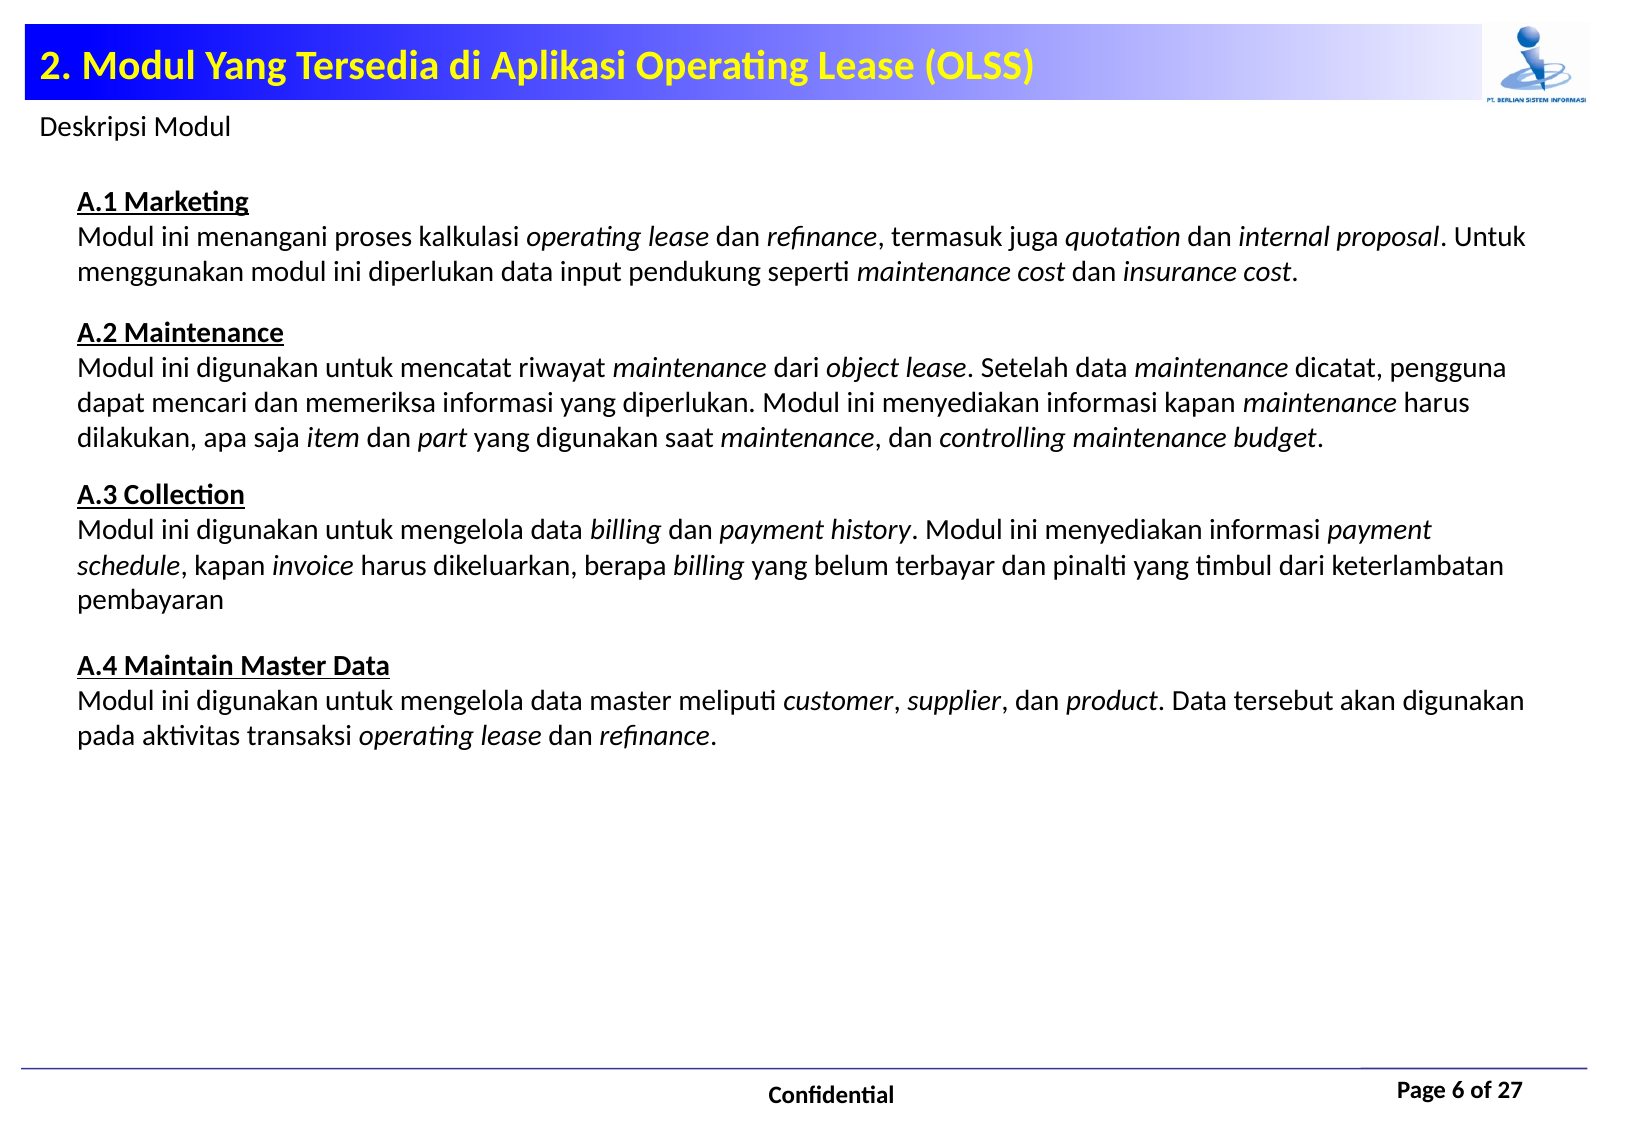

2. Modul Yang Tersedia di Aplikasi Operating Lease (OLSS)
Deskripsi Modul
A.1 Marketing
Modul ini menangani proses kalkulasi operating lease dan refinance, termasuk juga quotation dan internal proposal. Untuk menggunakan modul ini diperlukan data input pendukung seperti maintenance cost dan insurance cost.
A.2 Maintenance
Modul ini digunakan untuk mencatat riwayat maintenance dari object lease. Setelah data maintenance dicatat, pengguna dapat mencari dan memeriksa informasi yang diperlukan. Modul ini menyediakan informasi kapan maintenance harus dilakukan, apa saja item dan part yang digunakan saat maintenance, dan controlling maintenance budget.
A.3 Collection
Modul ini digunakan untuk mengelola data billing dan payment history. Modul ini menyediakan informasi payment schedule, kapan invoice harus dikeluarkan, berapa billing yang belum terbayar dan pinalti yang timbul dari keterlambatan pembayaran
A.4 Maintain Master Data
Modul ini digunakan untuk mengelola data master meliputi customer, supplier, dan product. Data tersebut akan digunakan pada aktivitas transaksi operating lease dan refinance.